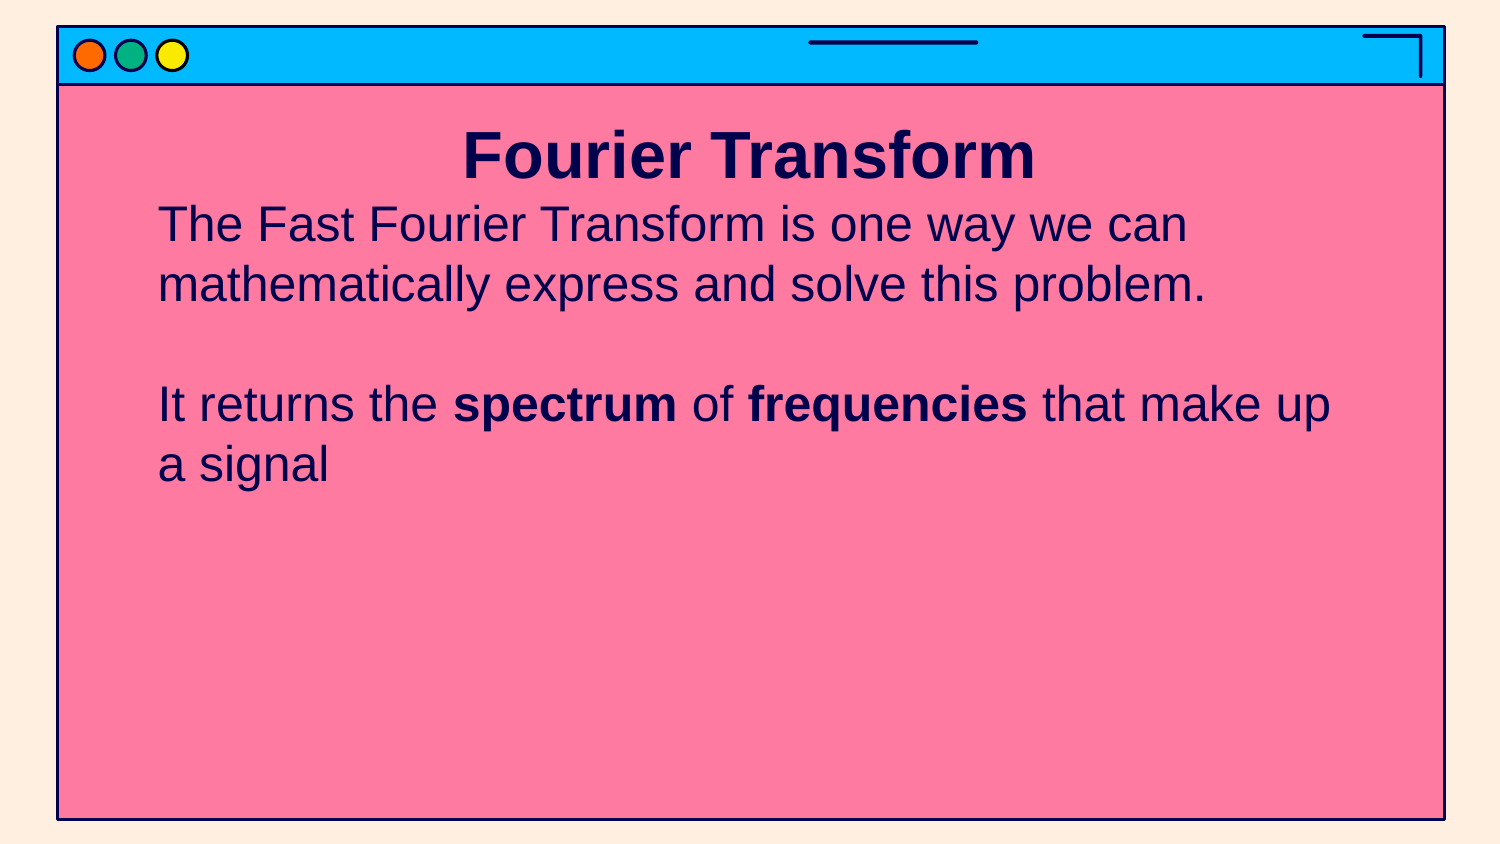

# Fourier Transform
The Fast Fourier Transform is one way we can mathematically express and solve this problem.

It returns the spectrum of frequencies that make up a signal